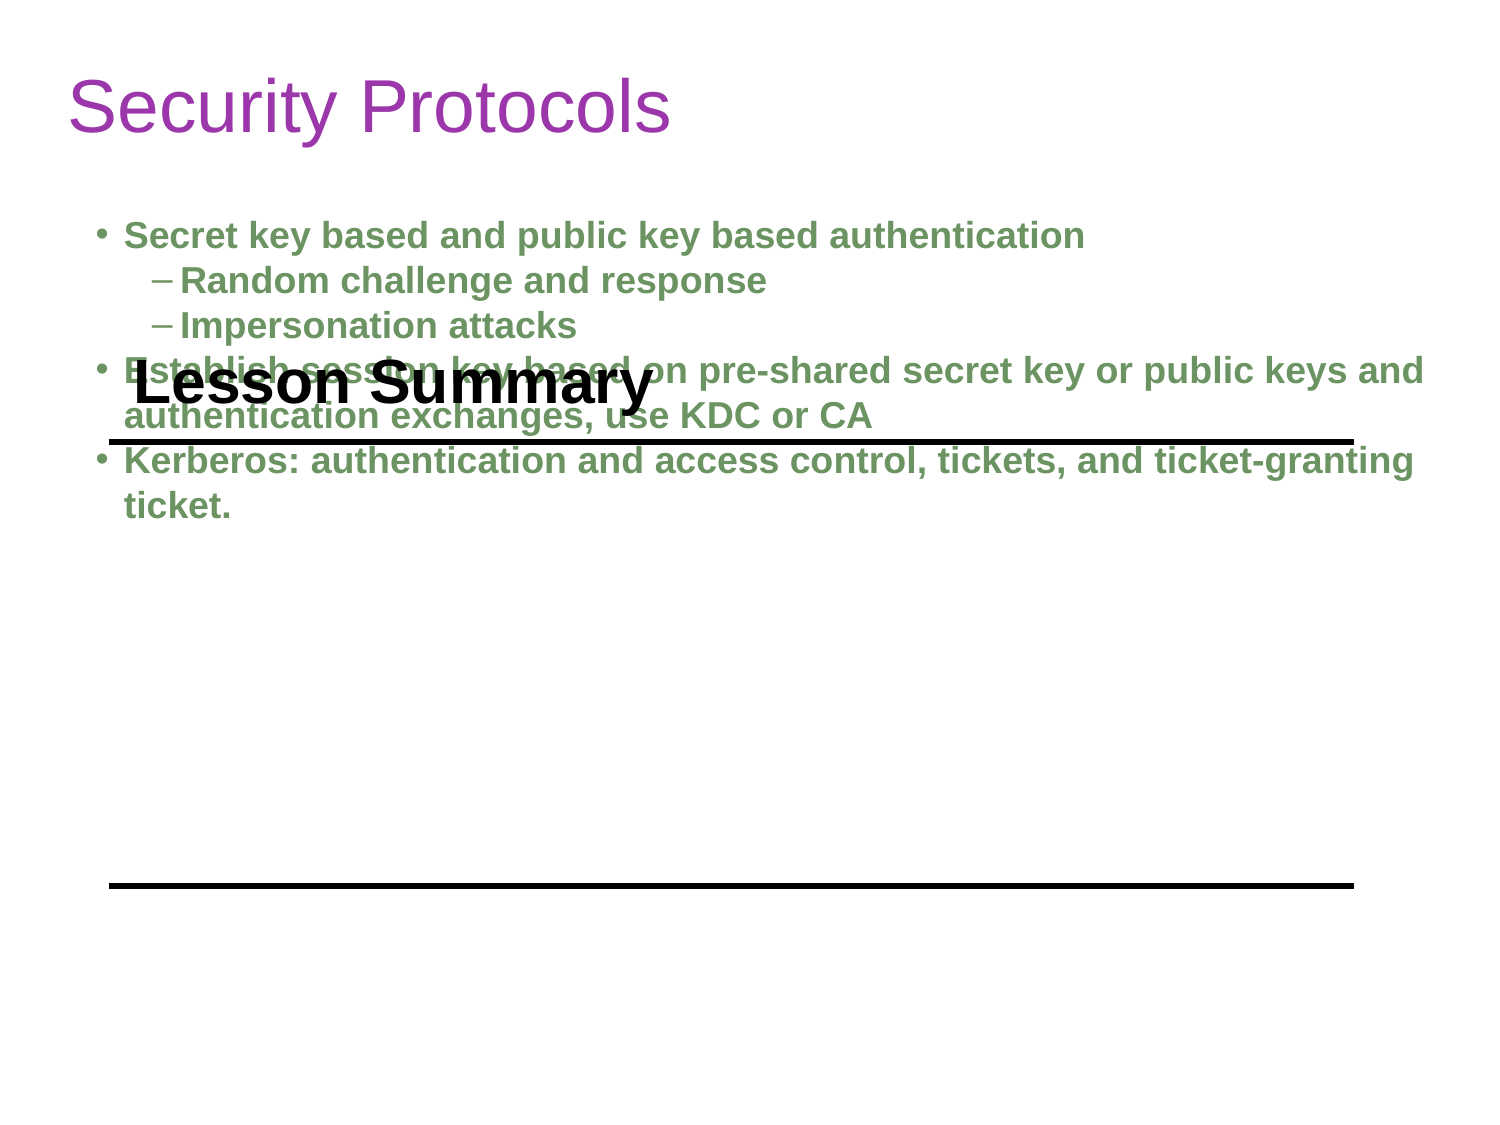

# Security Protocols
Secret key based and public key based authentication
Random challenge and response
Impersonation attacks
Establish session key based on pre-shared secret key or public keys and authentication exchanges, use KDC or CA
Kerberos: authentication and access control, tickets, and ticket-granting ticket.
 Lesson Summary